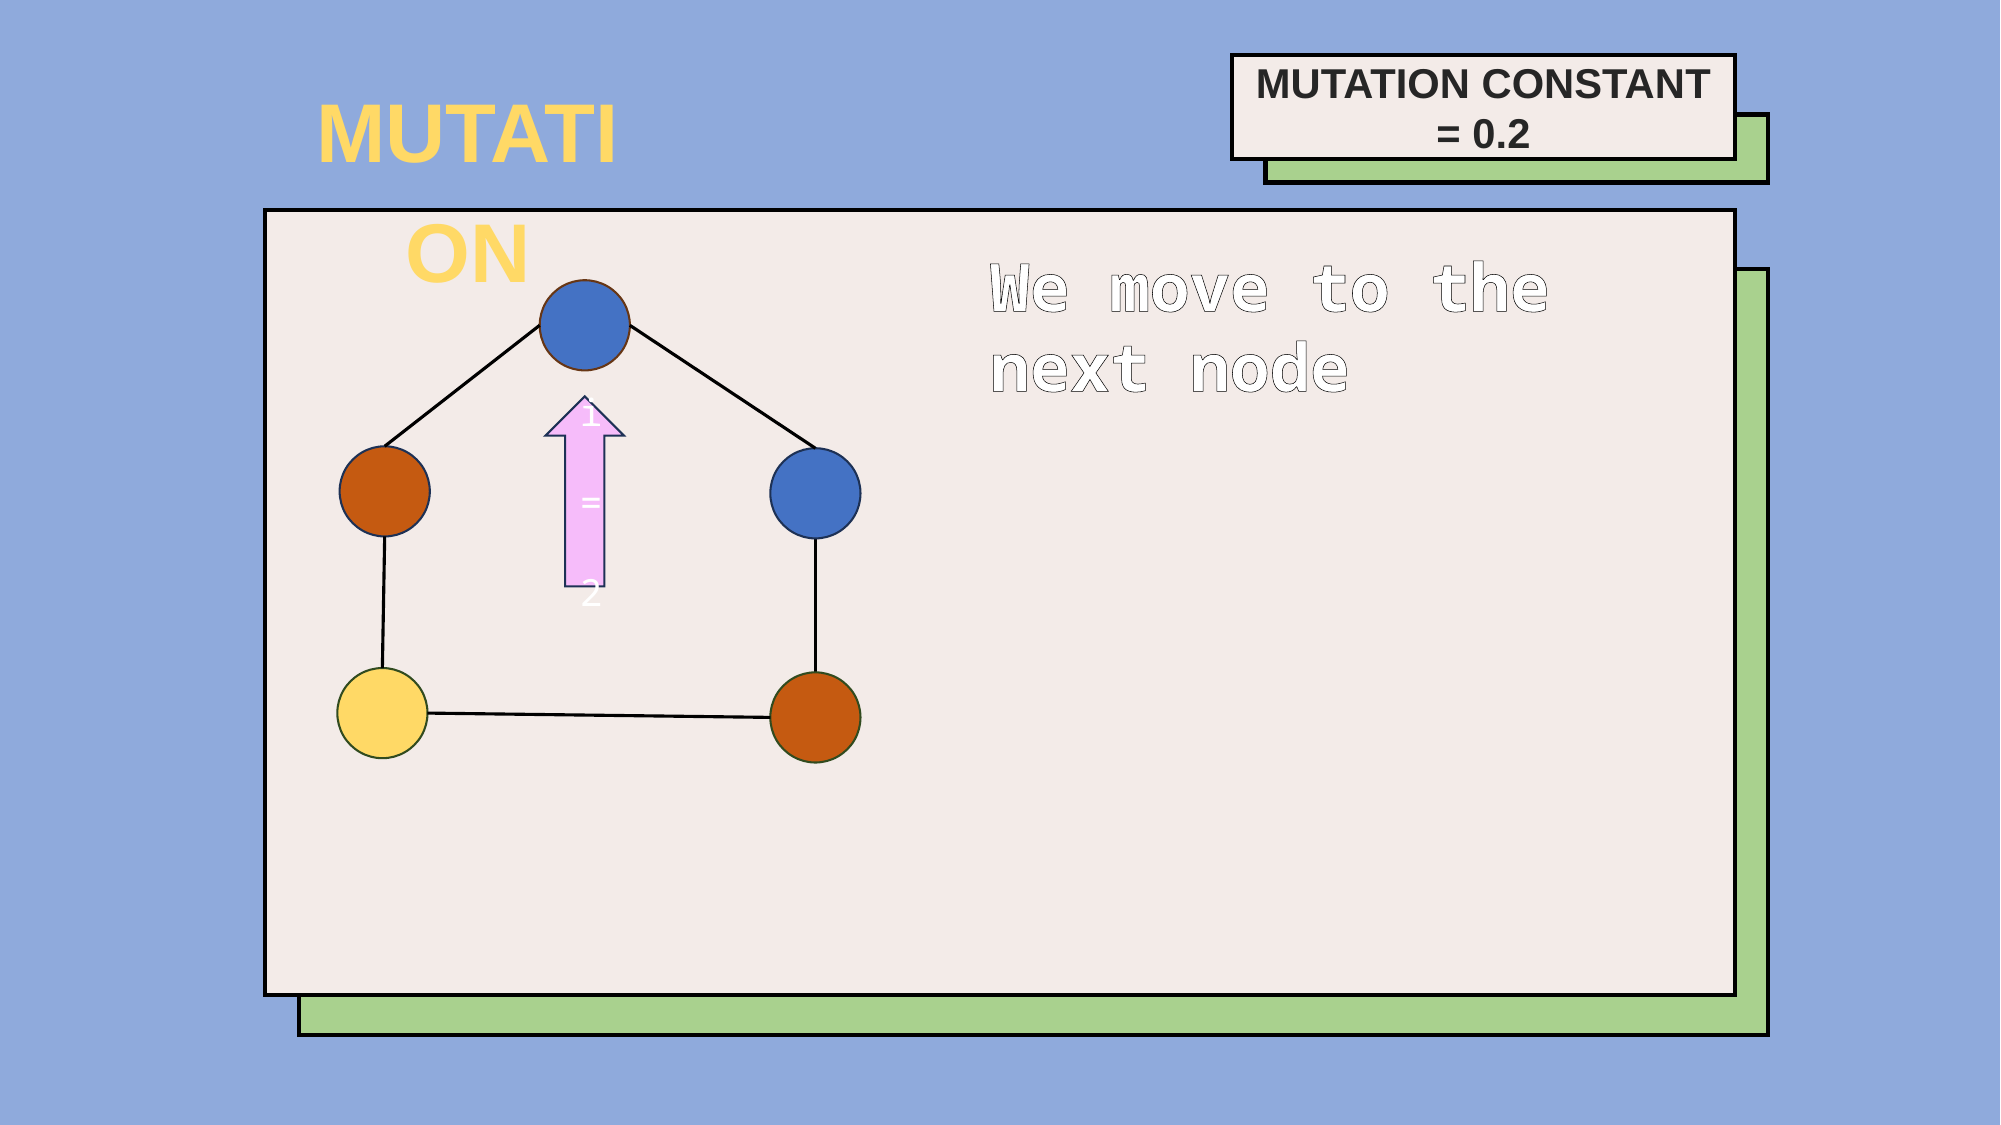

MUTATION
MUTATION CONSTANT = 0.2

We move to the next node

i = 2